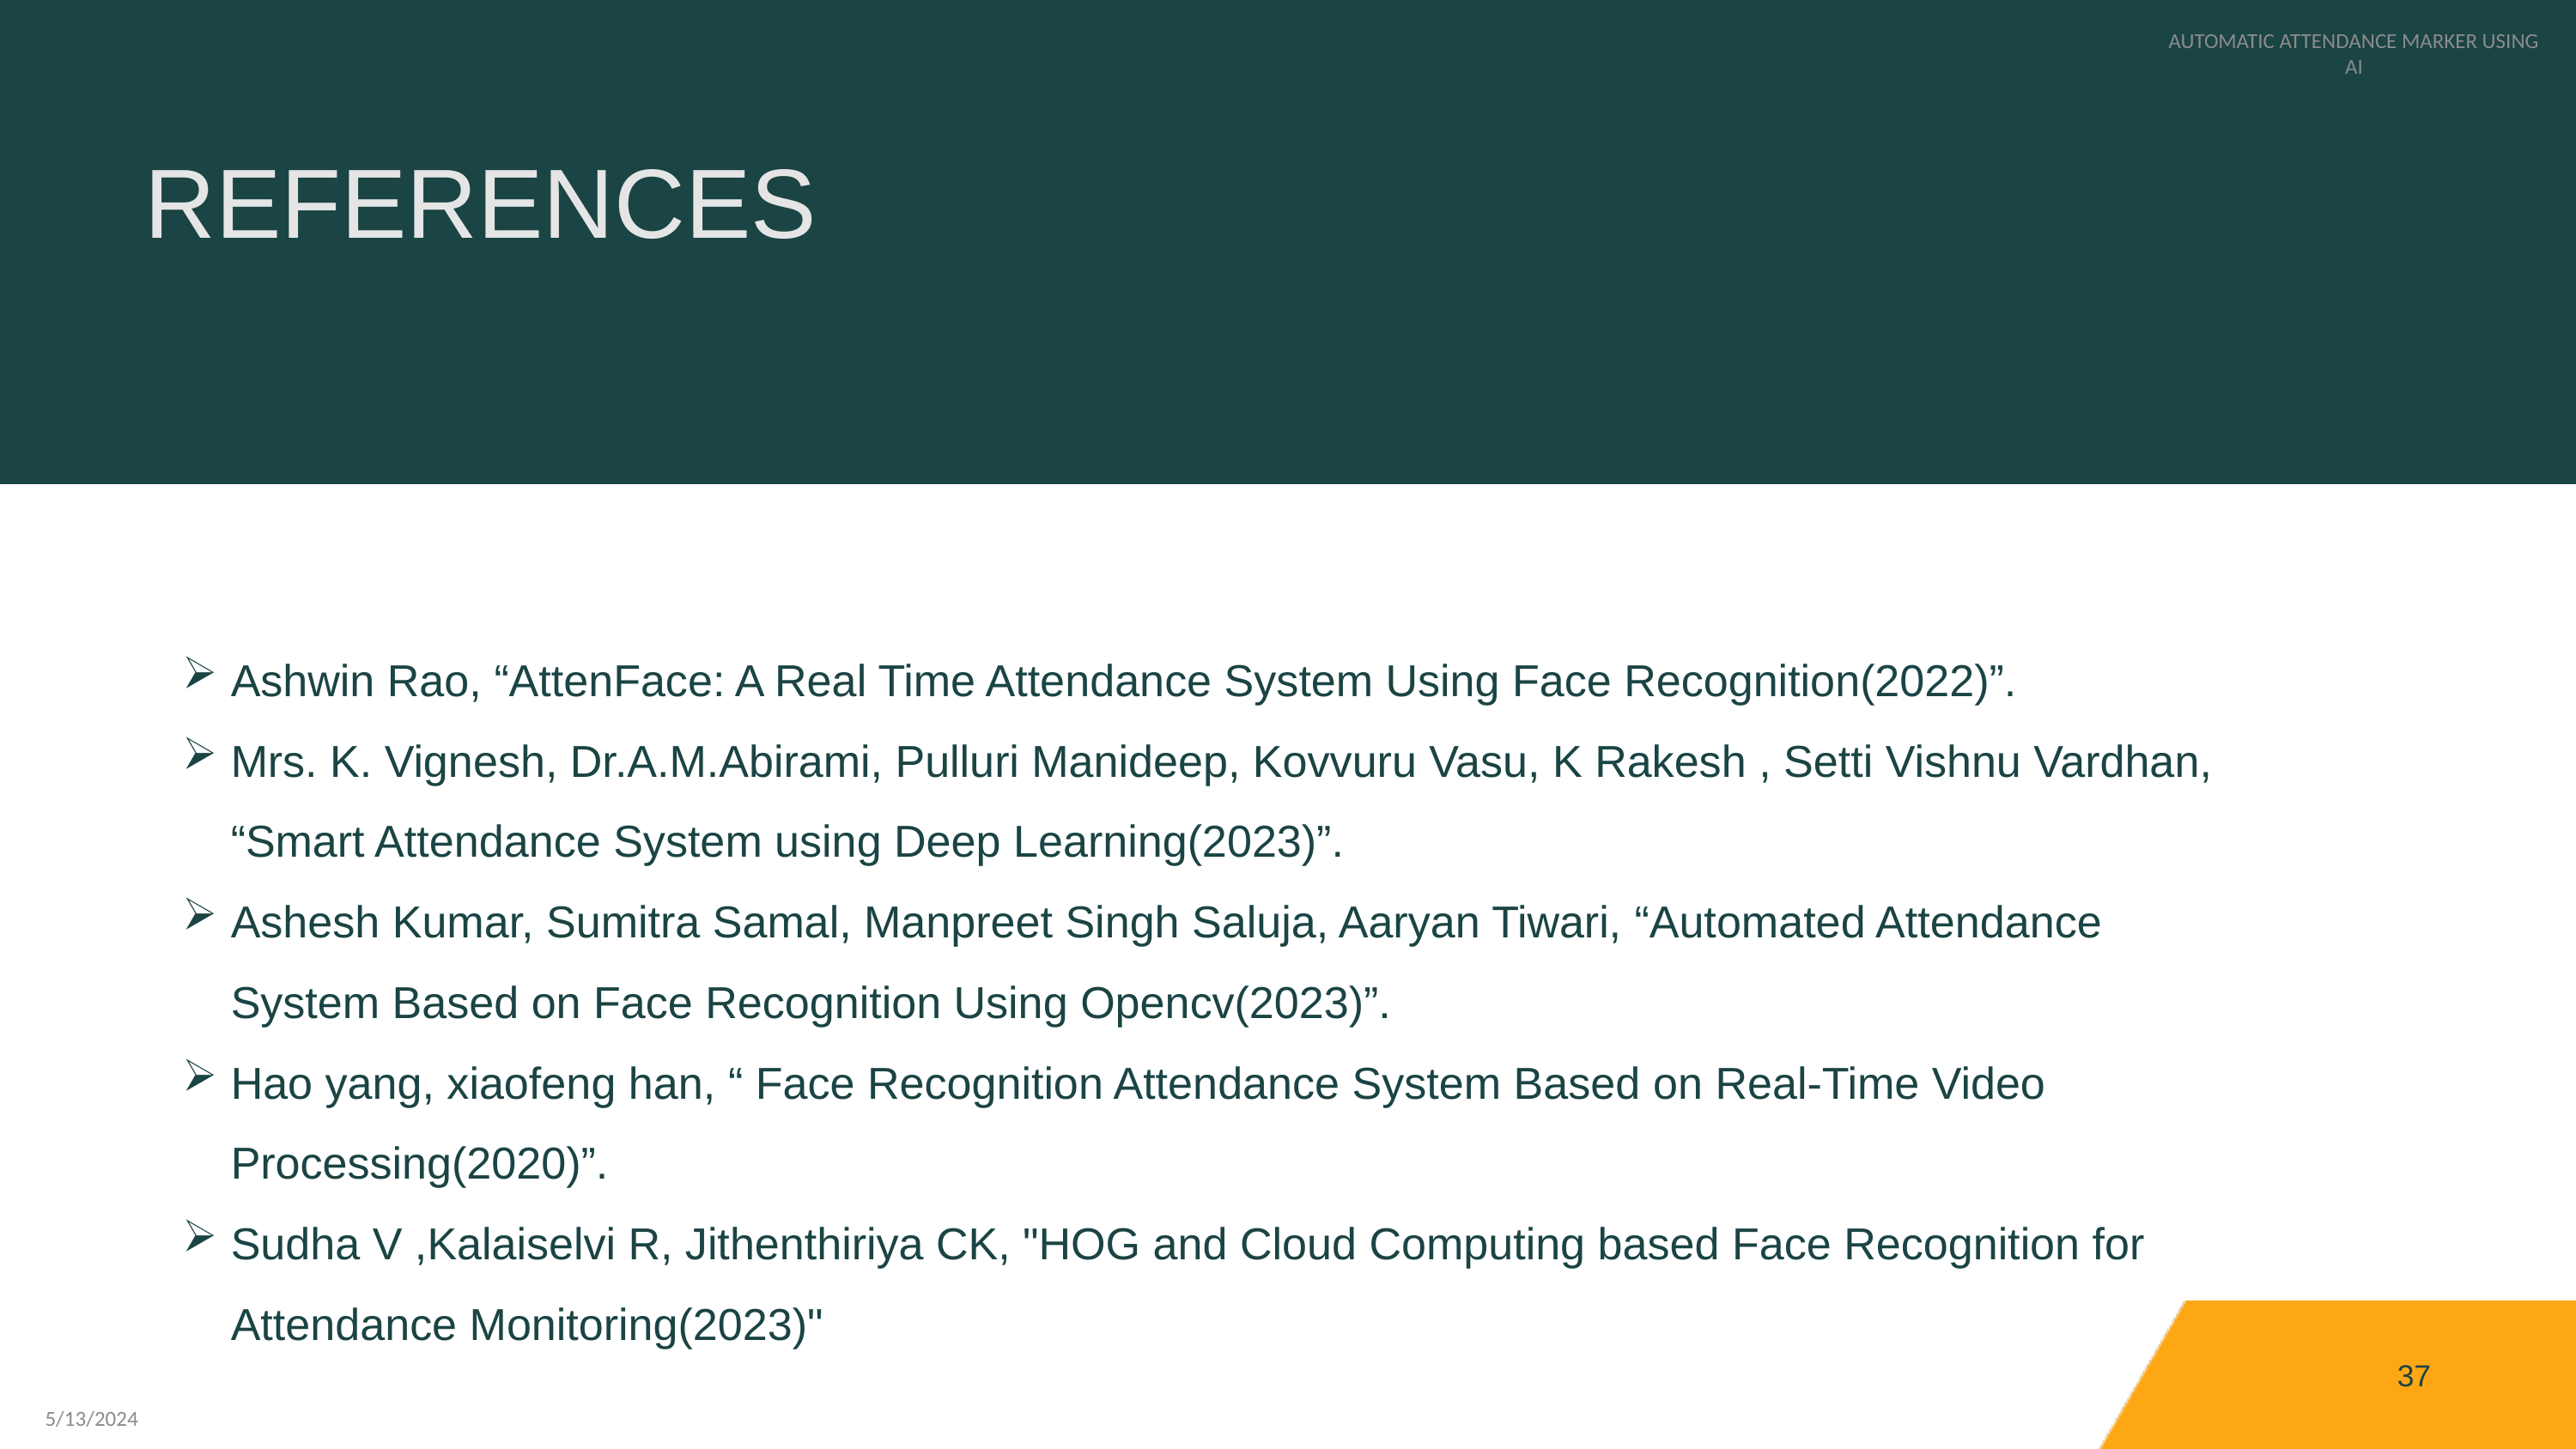

AUTOMATIC ATTENDANCE MARKER USING AI
REFERENCES

Ashwin Rao, “AttenFace: A Real Time Attendance System Using Face Recognition(2022)”.
Mrs. K. Vignesh, Dr.A.M.Abirami, Pulluri Manideep, Kovvuru Vasu, K Rakesh , Setti Vishnu Vardhan, “Smart Attendance System using Deep Learning(2023)”.
Ashesh Kumar, Sumitra Samal, Manpreet Singh Saluja, Aaryan Tiwari, “Automated Attendance System Based on Face Recognition Using Opencv(2023)”.
Hao yang, xiaofeng han, “ Face Recognition Attendance System Based on Real-Time Video Processing(2020)”.
Sudha V ,Kalaiselvi R, Jithenthiriya CK, "HOG and Cloud Computing based Face Recognition for Attendance Monitoring(2023)"

37
5/13/2024